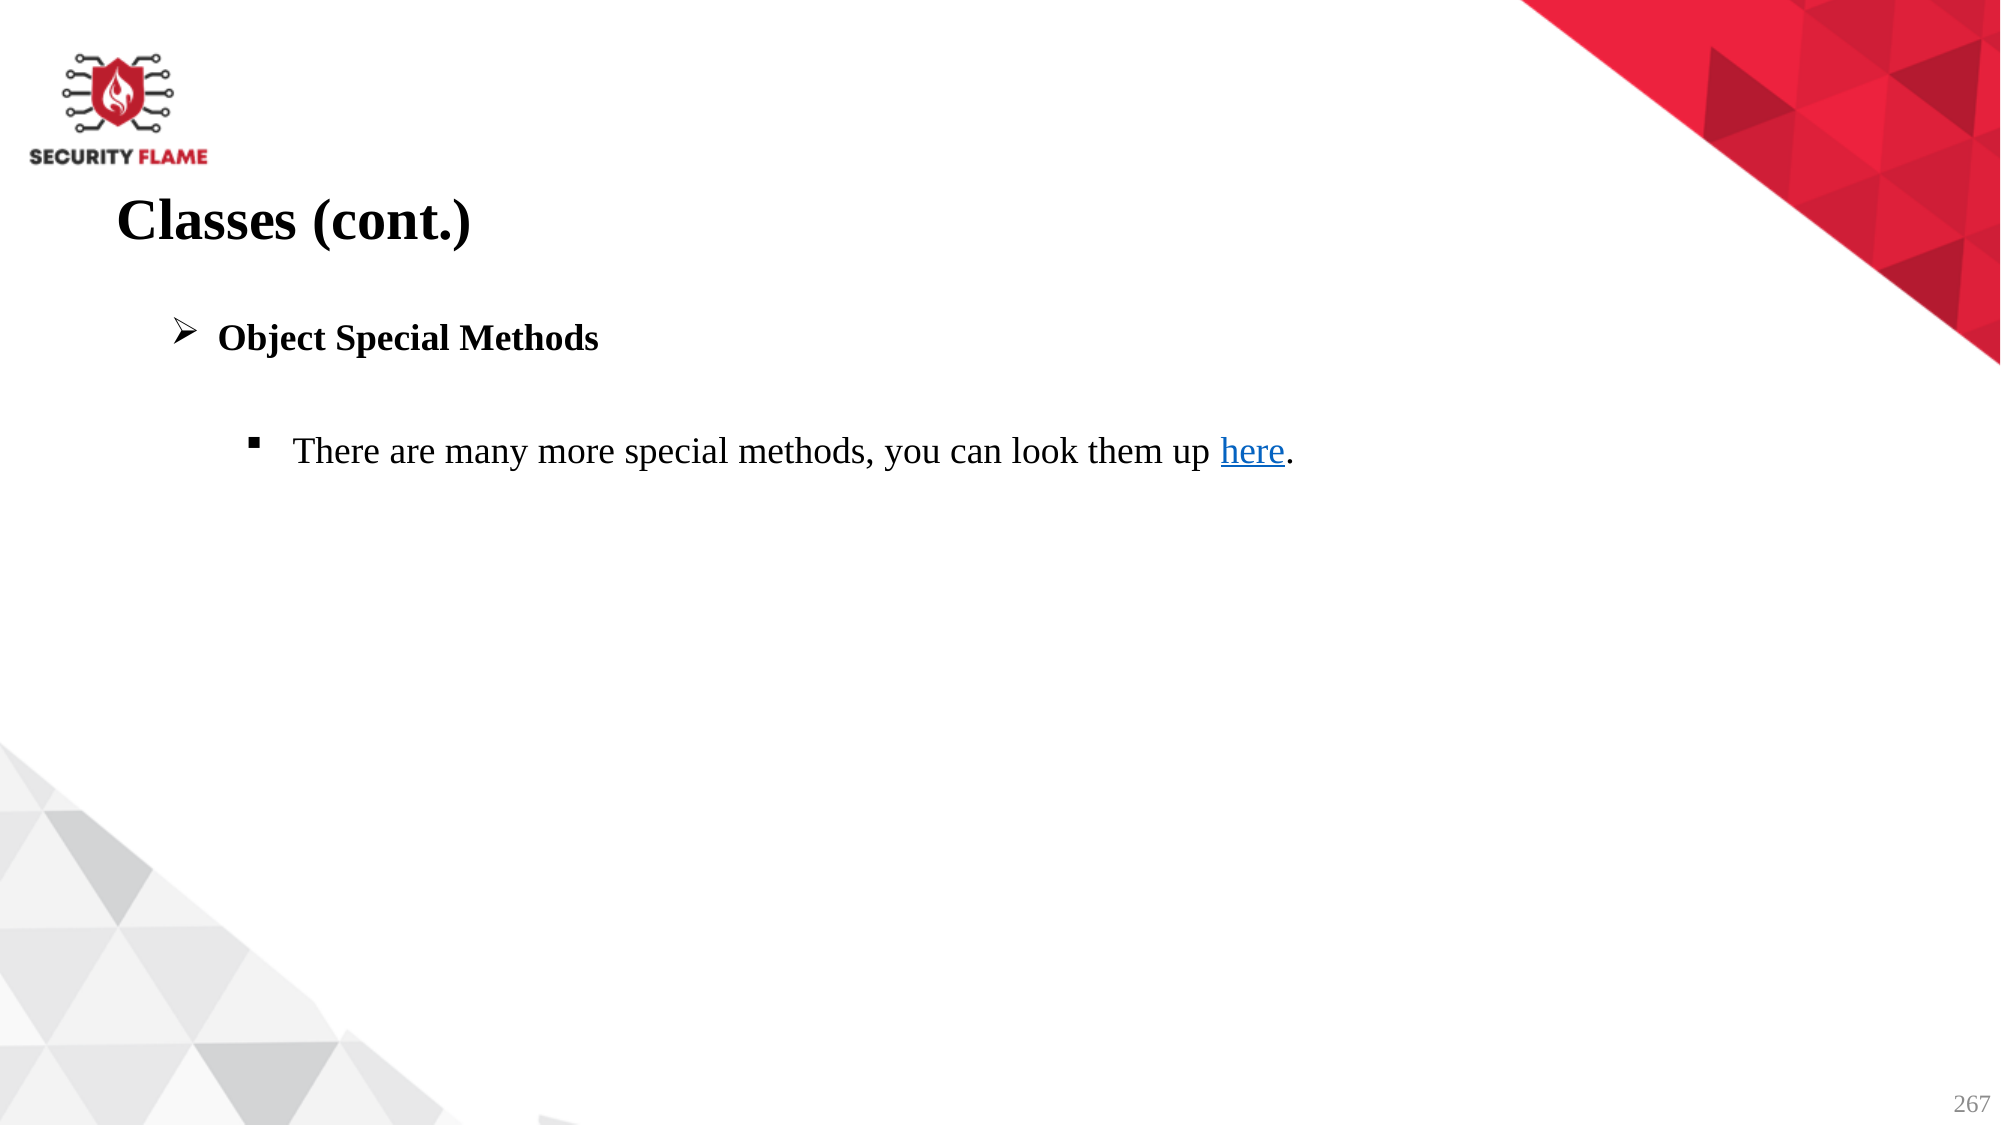

Classes (cont.)
Object Special Methods
There are many more special methods, you can look them up here.
267